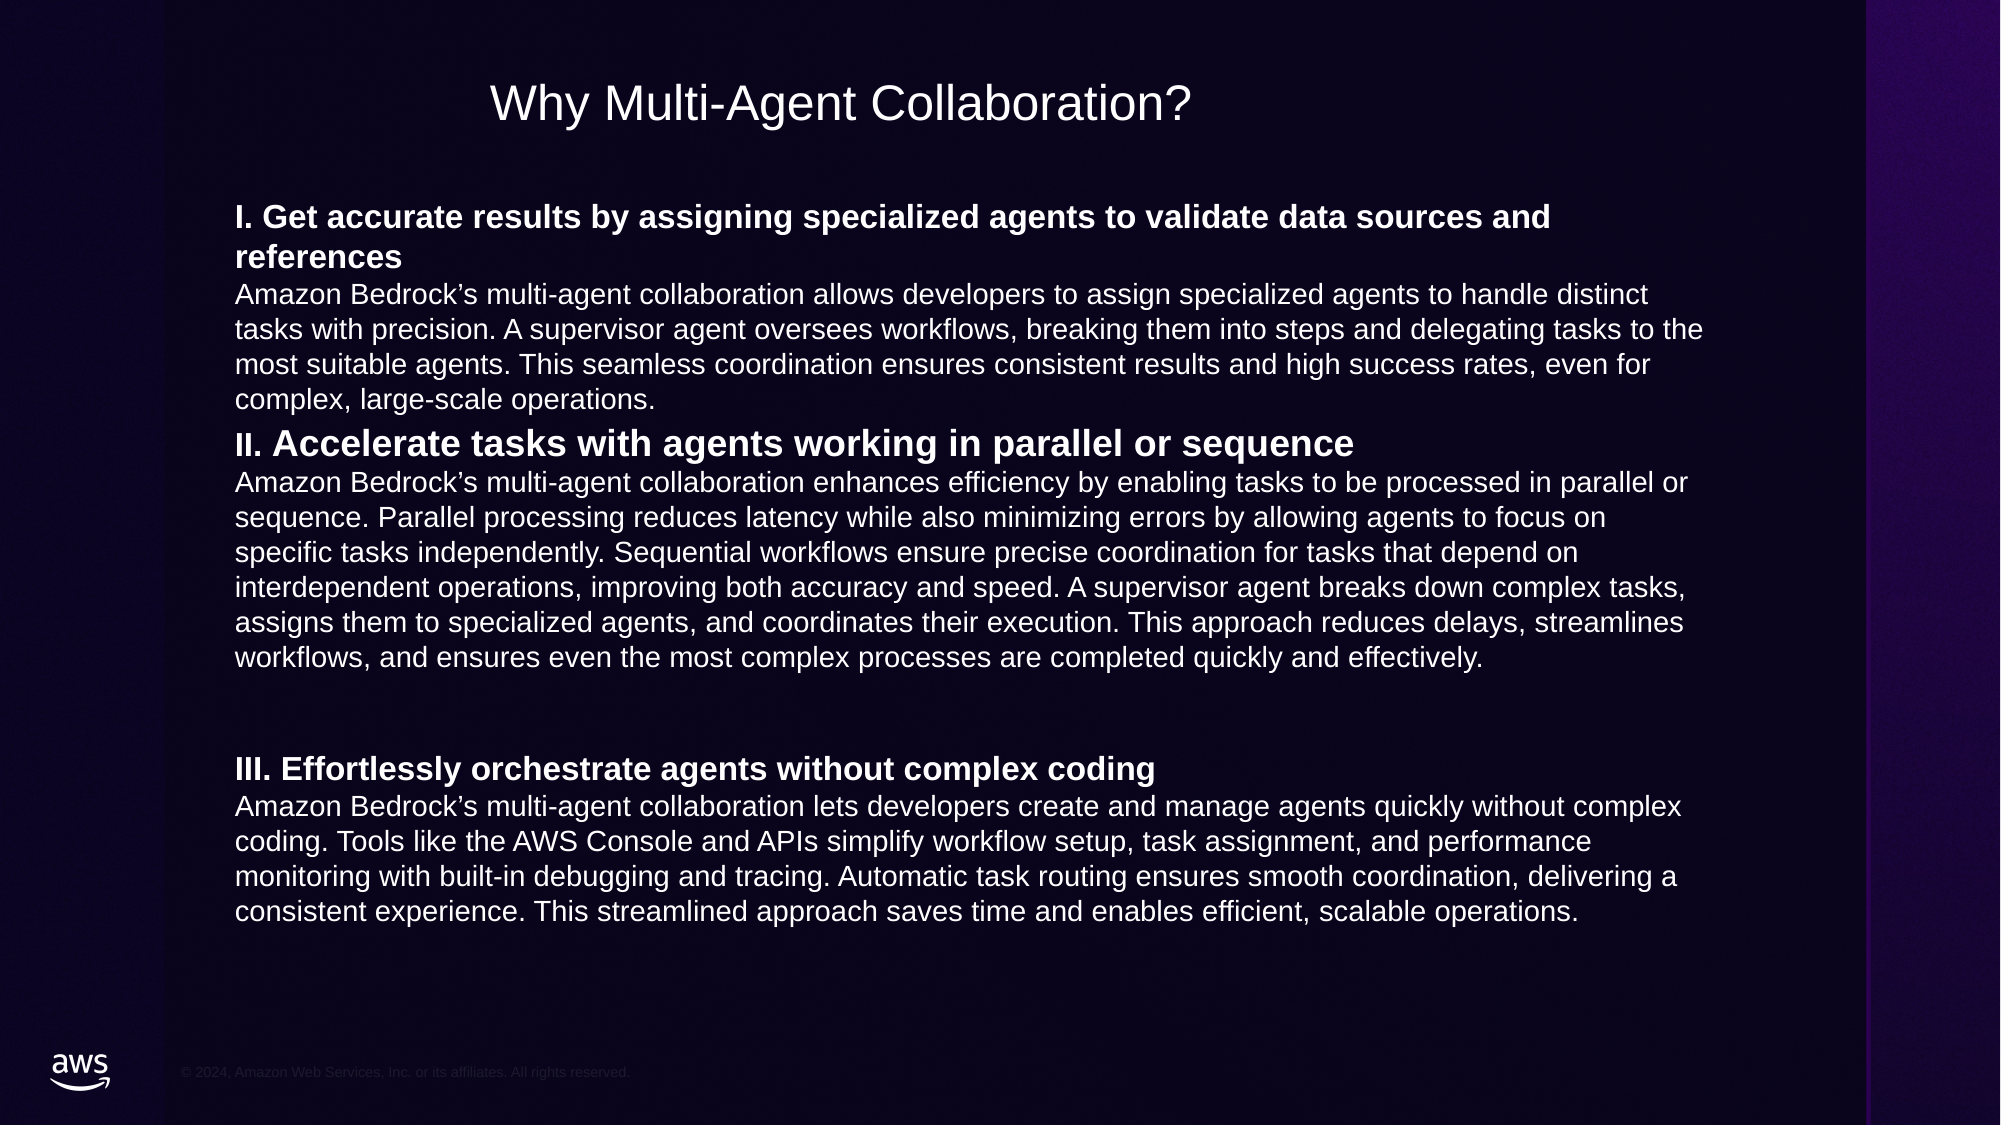

Why Multi-Agent Collaboration?
I. Get accurate results by assigning specialized agents to validate data sources and references
Amazon Bedrock’s multi-agent collaboration allows developers to assign specialized agents to handle distinct tasks with precision. A supervisor agent oversees workflows, breaking them into steps and delegating tasks to the most suitable agents. This seamless coordination ensures consistent results and high success rates, even for complex, large-scale operations.
II. Accelerate tasks with agents working in parallel or sequence
Amazon Bedrock’s multi-agent collaboration enhances efficiency by enabling tasks to be processed in parallel or sequence. Parallel processing reduces latency while also minimizing errors by allowing agents to focus on specific tasks independently. Sequential workflows ensure precise coordination for tasks that depend on interdependent operations, improving both accuracy and speed. A supervisor agent breaks down complex tasks, assigns them to specialized agents, and coordinates their execution. This approach reduces delays, streamlines workflows, and ensures even the most complex processes are completed quickly and effectively.
III. Effortlessly orchestrate agents without complex coding
Amazon Bedrock’s multi-agent collaboration lets developers create and manage agents quickly without complex coding. Tools like the AWS Console and APIs simplify workflow setup, task assignment, and performance monitoring with built-in debugging and tracing. Automatic task routing ensures smooth coordination, delivering a consistent experience. This streamlined approach saves time and enables efficient, scalable operations.